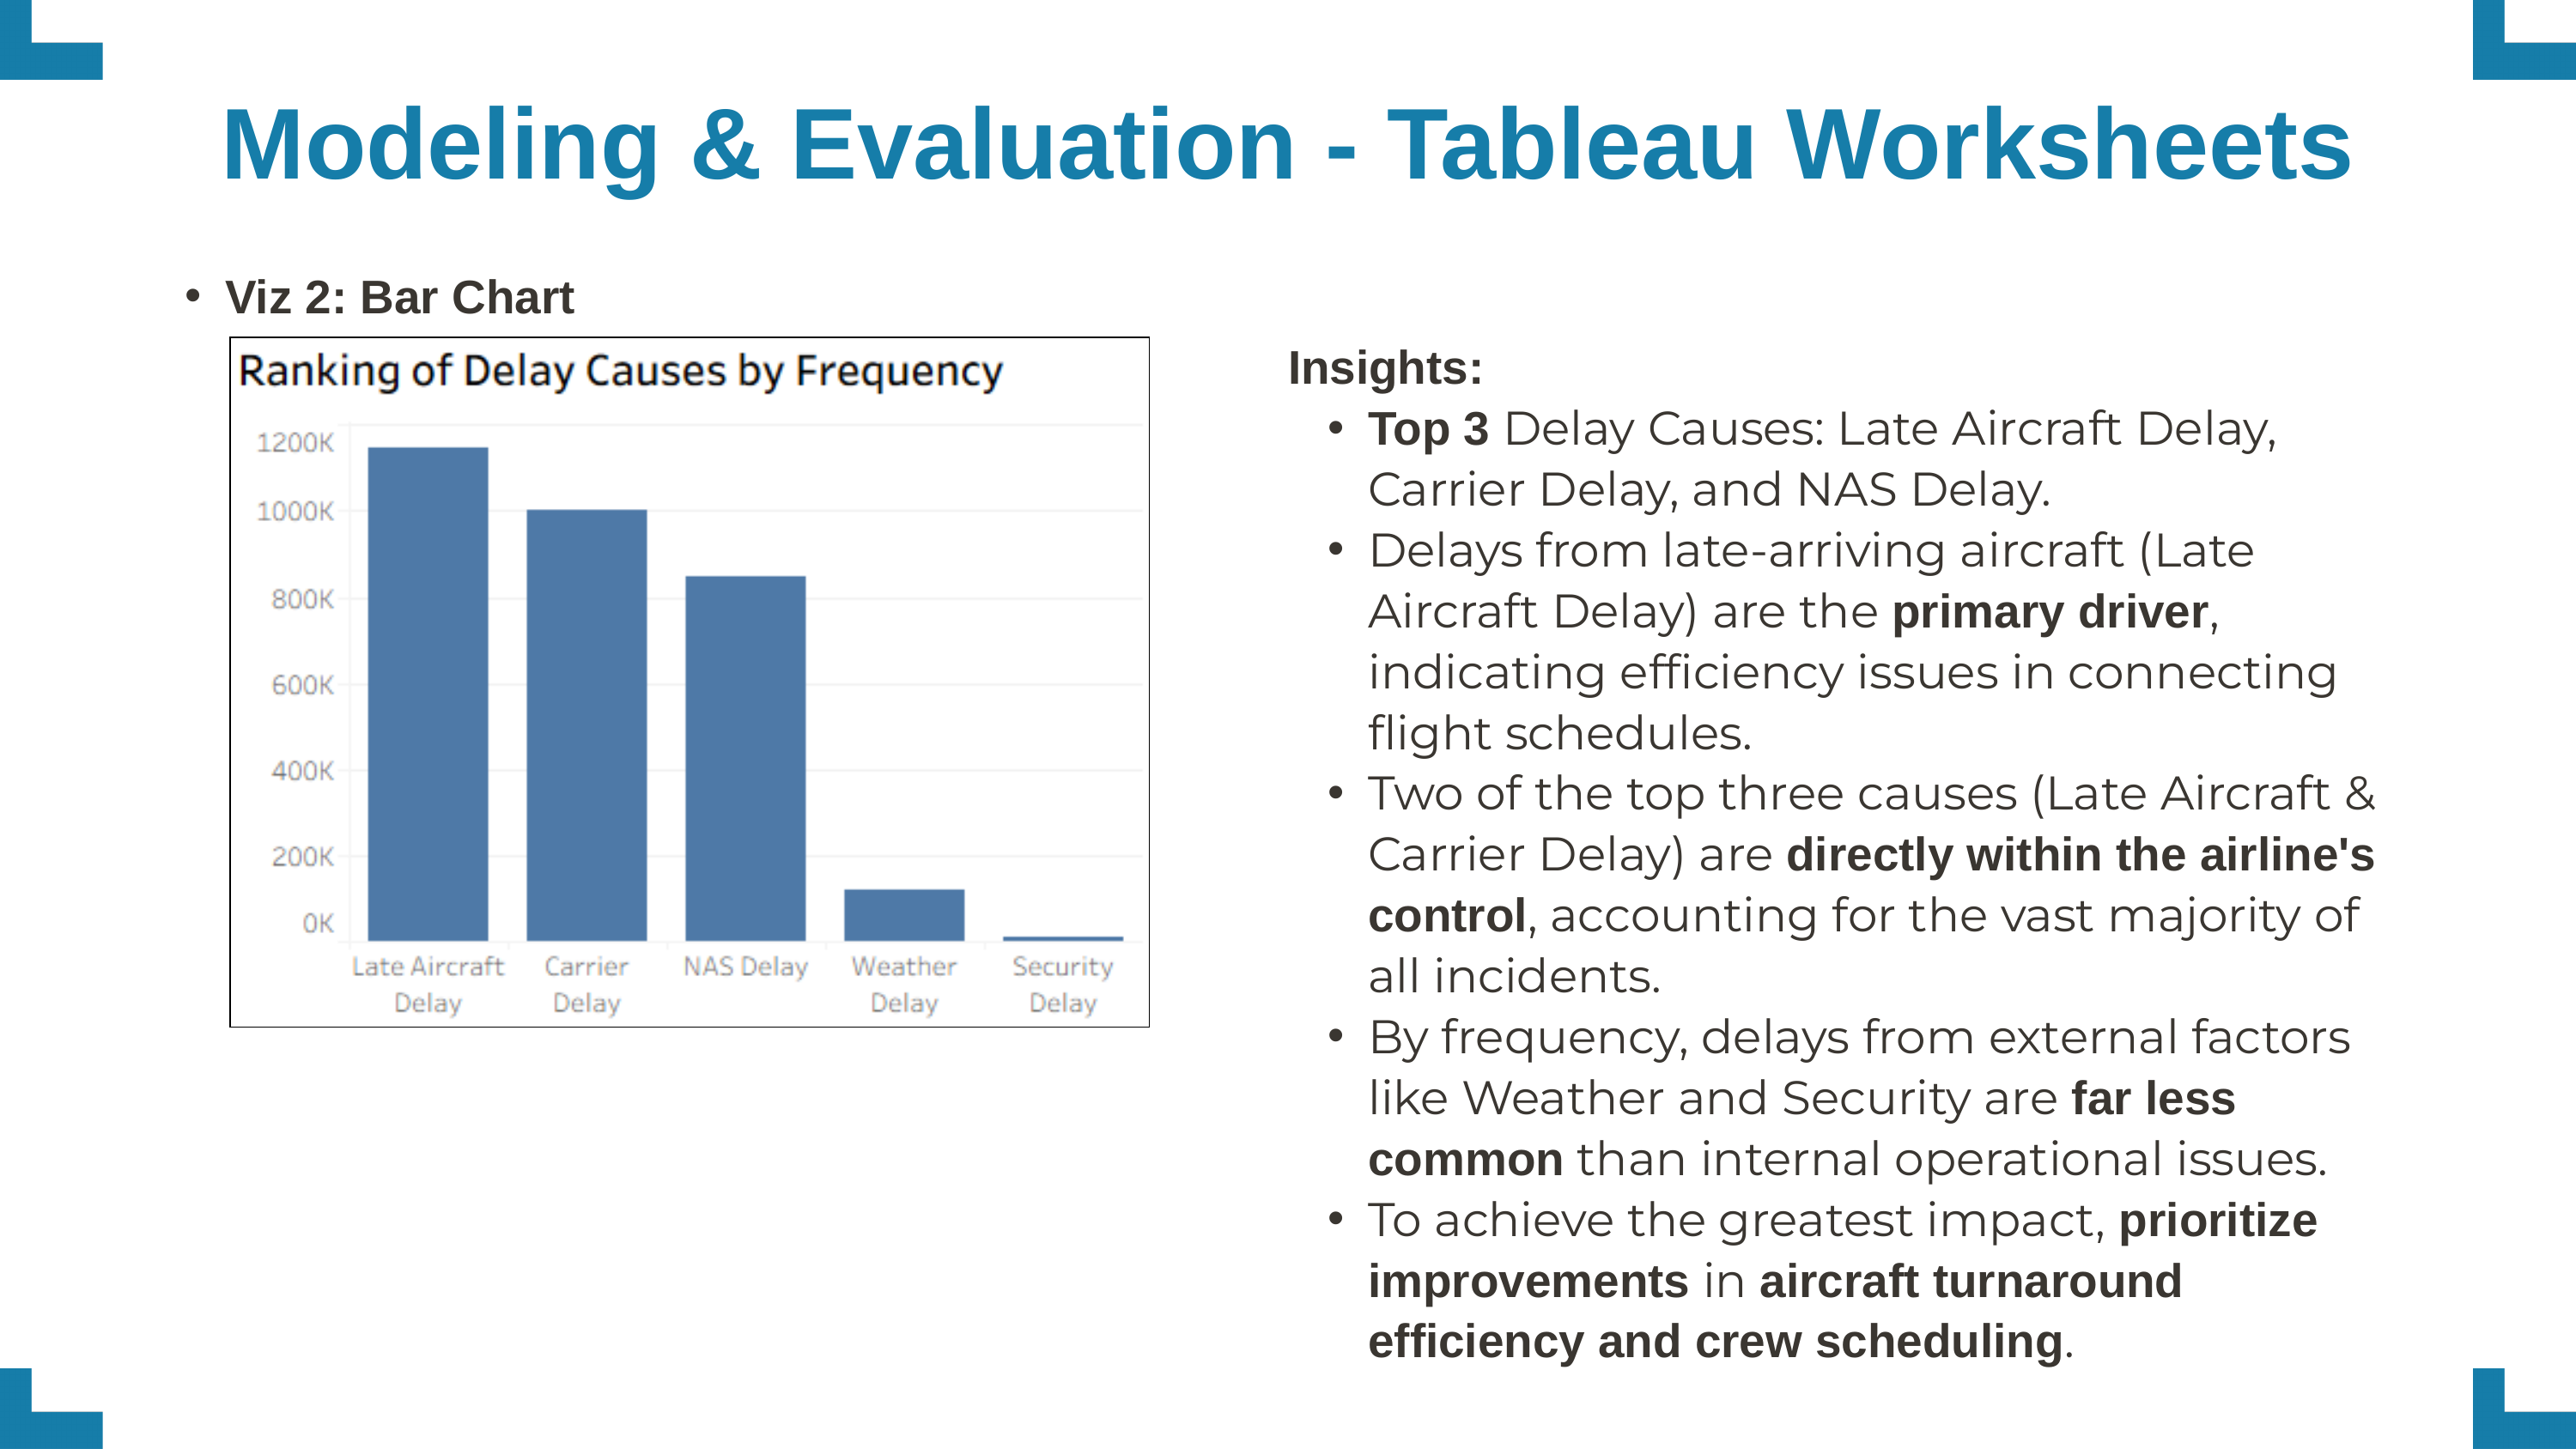

Modeling & Evaluation - Tableau Worksheets
Viz 2: Bar Chart
Insights:
Top 3 Delay Causes: Late Aircraft Delay, Carrier Delay, and NAS Delay.
Delays from late-arriving aircraft (Late Aircraft Delay) are the primary driver, indicating efficiency issues in connecting flight schedules.
Two of the top three causes (Late Aircraft & Carrier Delay) are directly within the airline's control, accounting for the vast majority of all incidents.
By frequency, delays from external factors like Weather and Security are far less common than internal operational issues.
To achieve the greatest impact, prioritize improvements in aircraft turnaround efficiency and crew scheduling.